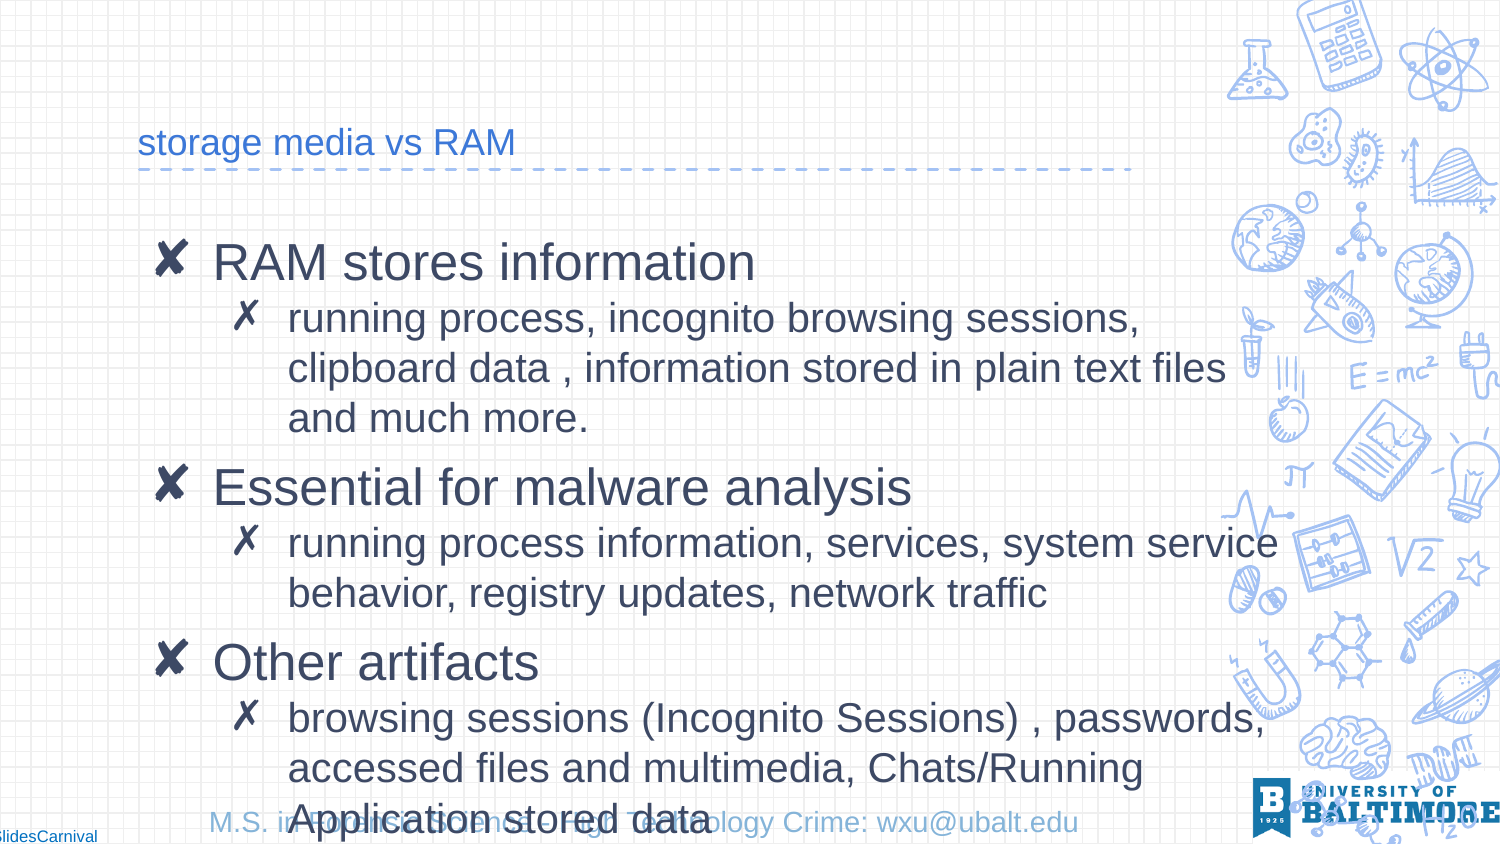

# storage media vs RAM
RAM stores information
running process, incognito browsing sessions, clipboard data , information stored in plain text files and much more.
Essential for malware analysis
running process information, services, system service behavior, registry updates, network traffic
Other artifacts
browsing sessions (Incognito Sessions) , passwords, accessed files and multimedia, Chats/Running Application stored data